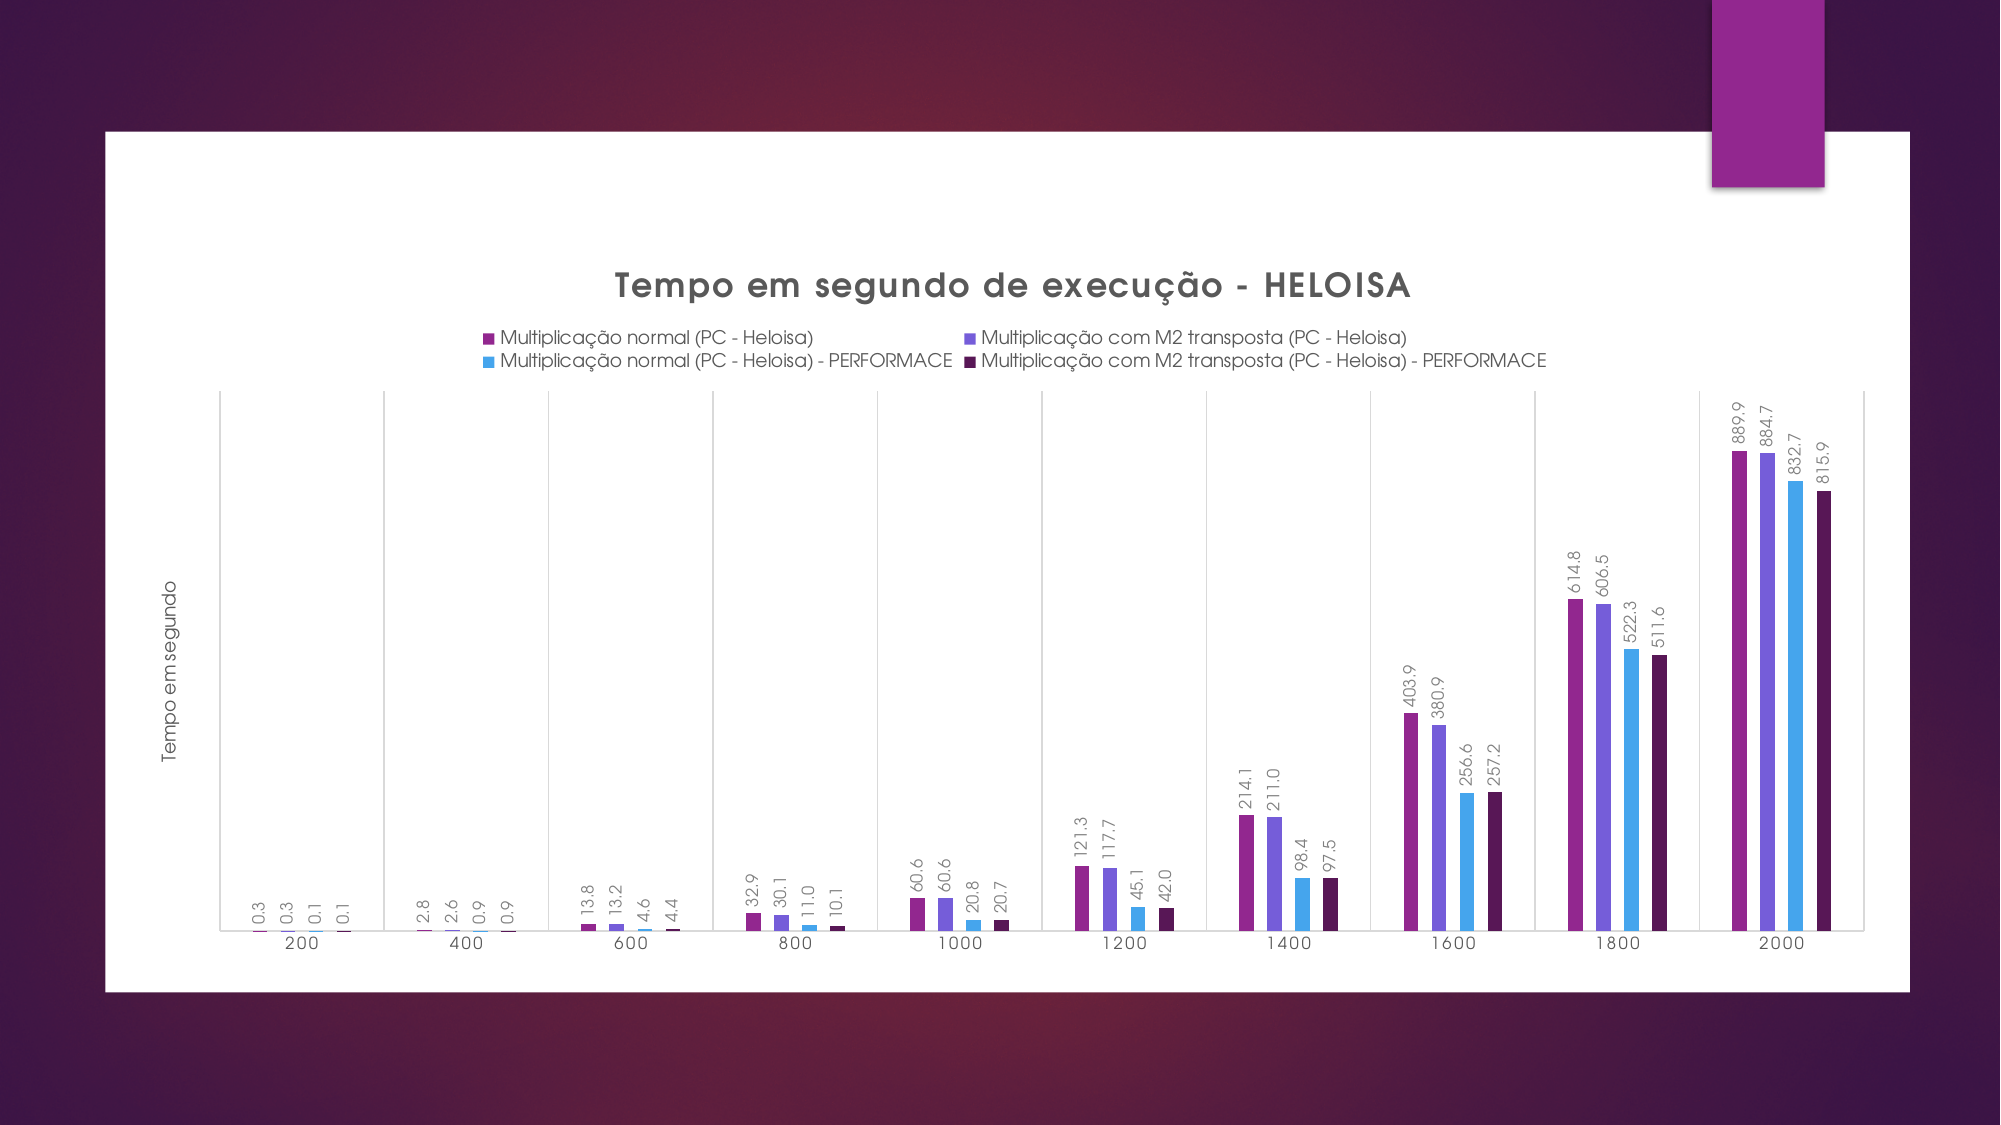

### Chart: Tempo em segundo de execução - HELOISA

| Category | Multiplicação normal (PC - Heloisa) | Multiplicação com M2 transposta (PC - Heloisa) | Multiplicação normal (PC - Heloisa) - PERFORMACE | Multiplicação com M2 transposta (PC - Heloisa) - PERFORMACE |
|---|---|---|---|---|
| 200 | 0.3064 | 0.2878 | 0.1034 | 0.1071 |
| 400 | 2.8034 | 2.5895 | 0.9045999999999998 | 0.881 |
| 600 | 13.7615 | 13.155800000000001 | 4.6126000000000005 | 4.446899999999999 |
| 800 | 32.90259999999999 | 30.0718 | 11.023300000000003 | 10.088599999999998 |
| 1000 | 60.567330000000005 | 60.6261 | 20.7545 | 20.7014 |
| 1200 | 121.2594 | 117.7205 | 45.0932 | 41.965999999999994 |
| 1400 | 214.08109999999996 | 211.03339999999997 | 98.4345 | 97.52210000000001 |
| 1600 | 403.94980000000004 | 380.898 | 256.5735 | 257.20329999999996 |
| 1800 | 614.7949 | 606.4804000000001 | 522.3039 | 511.558 |
| 2000 | 889.8593999999999 | 884.7085999999998 | 832.6805 | 815.9092999999999 |